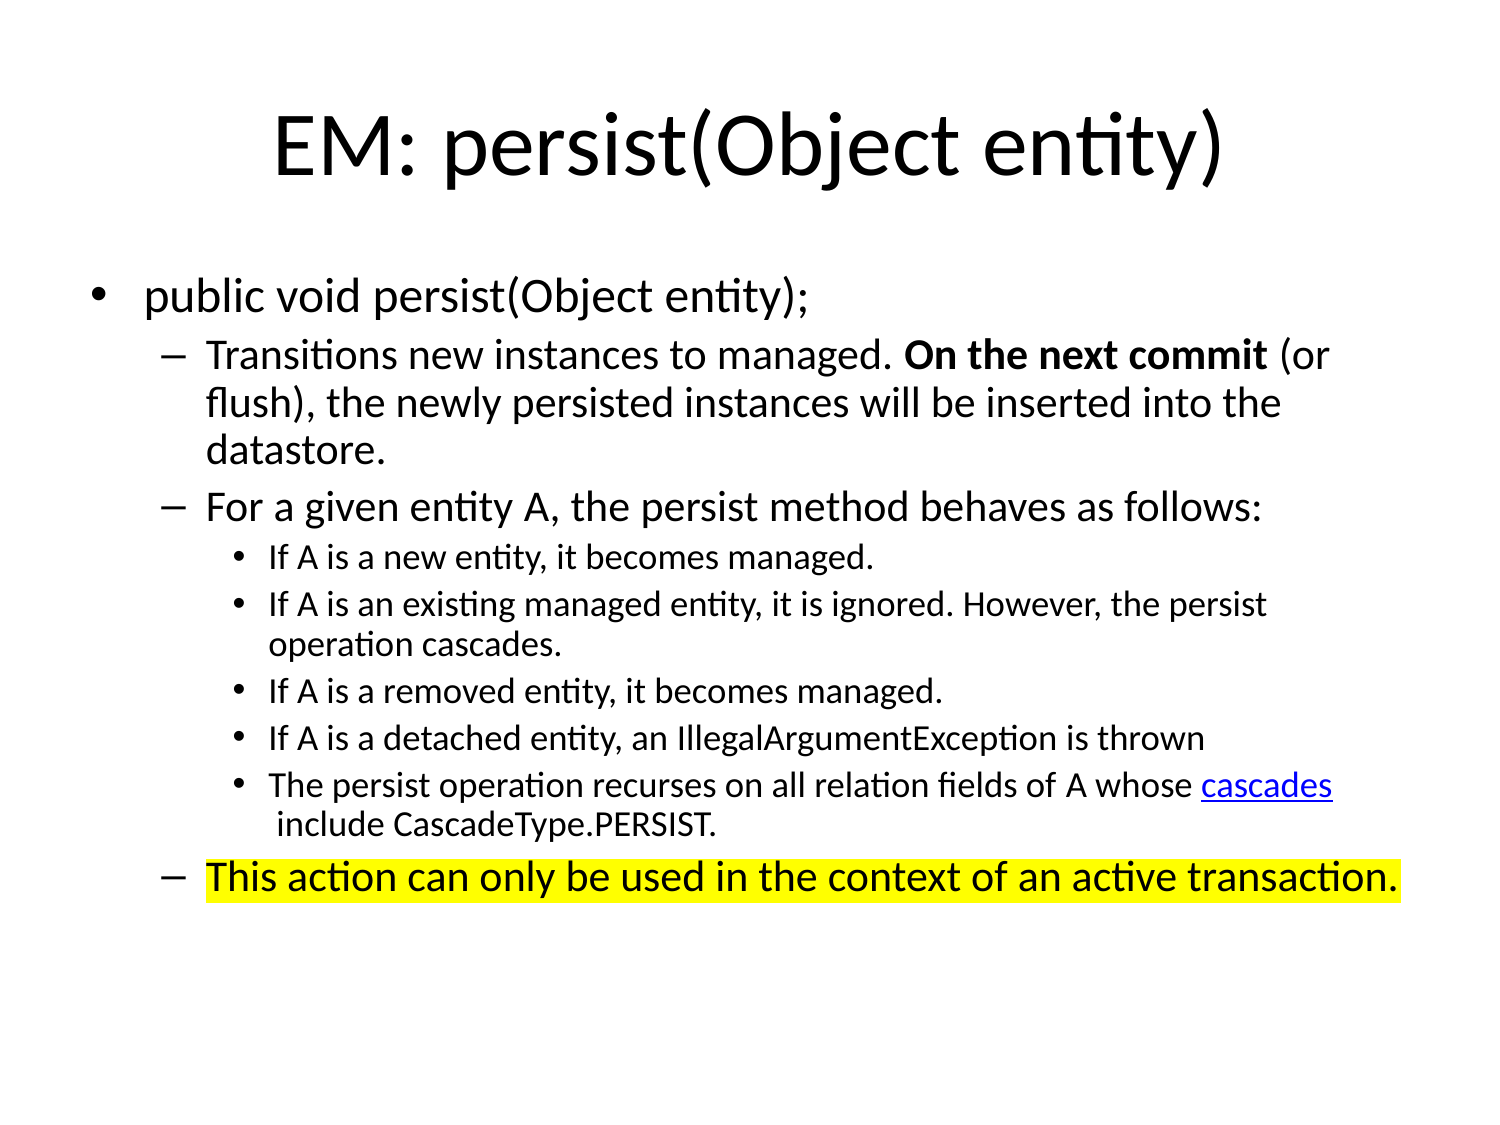

# EM: persist(Object entity)
public void persist(Object entity);
Transitions new instances to managed. On the next commit (or flush), the newly persisted instances will be inserted into the datastore.
For a given entity A, the persist method behaves as follows:
If A is a new entity, it becomes managed.
If A is an existing managed entity, it is ignored. However, the persist operation cascades.
If A is a removed entity, it becomes managed.
If A is a detached entity, an IllegalArgumentException is thrown
The persist operation recurses on all relation fields of A whose cascades include CascadeType.PERSIST.
This action can only be used in the context of an active transaction.